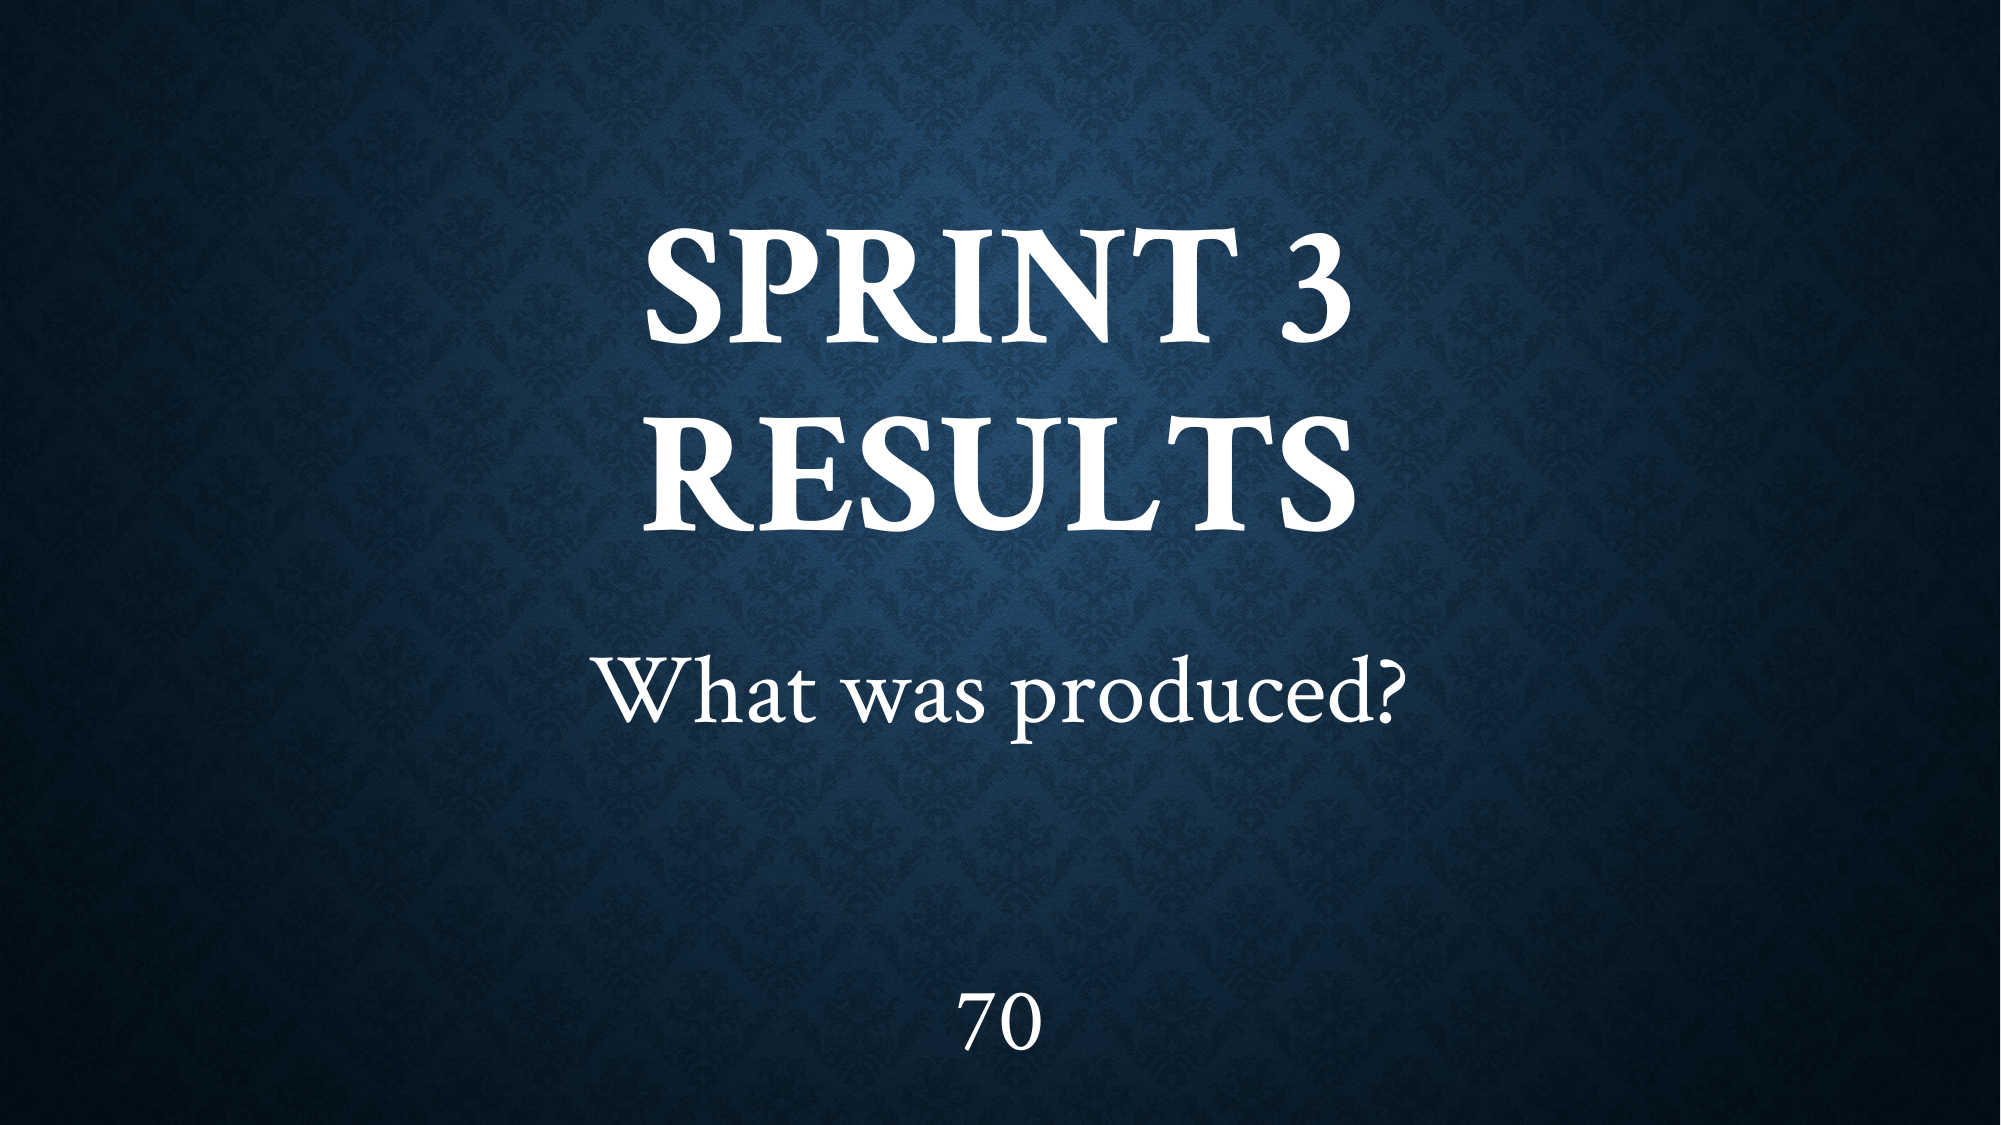

# SPRINT 3 RESULTS
What was produced?
70